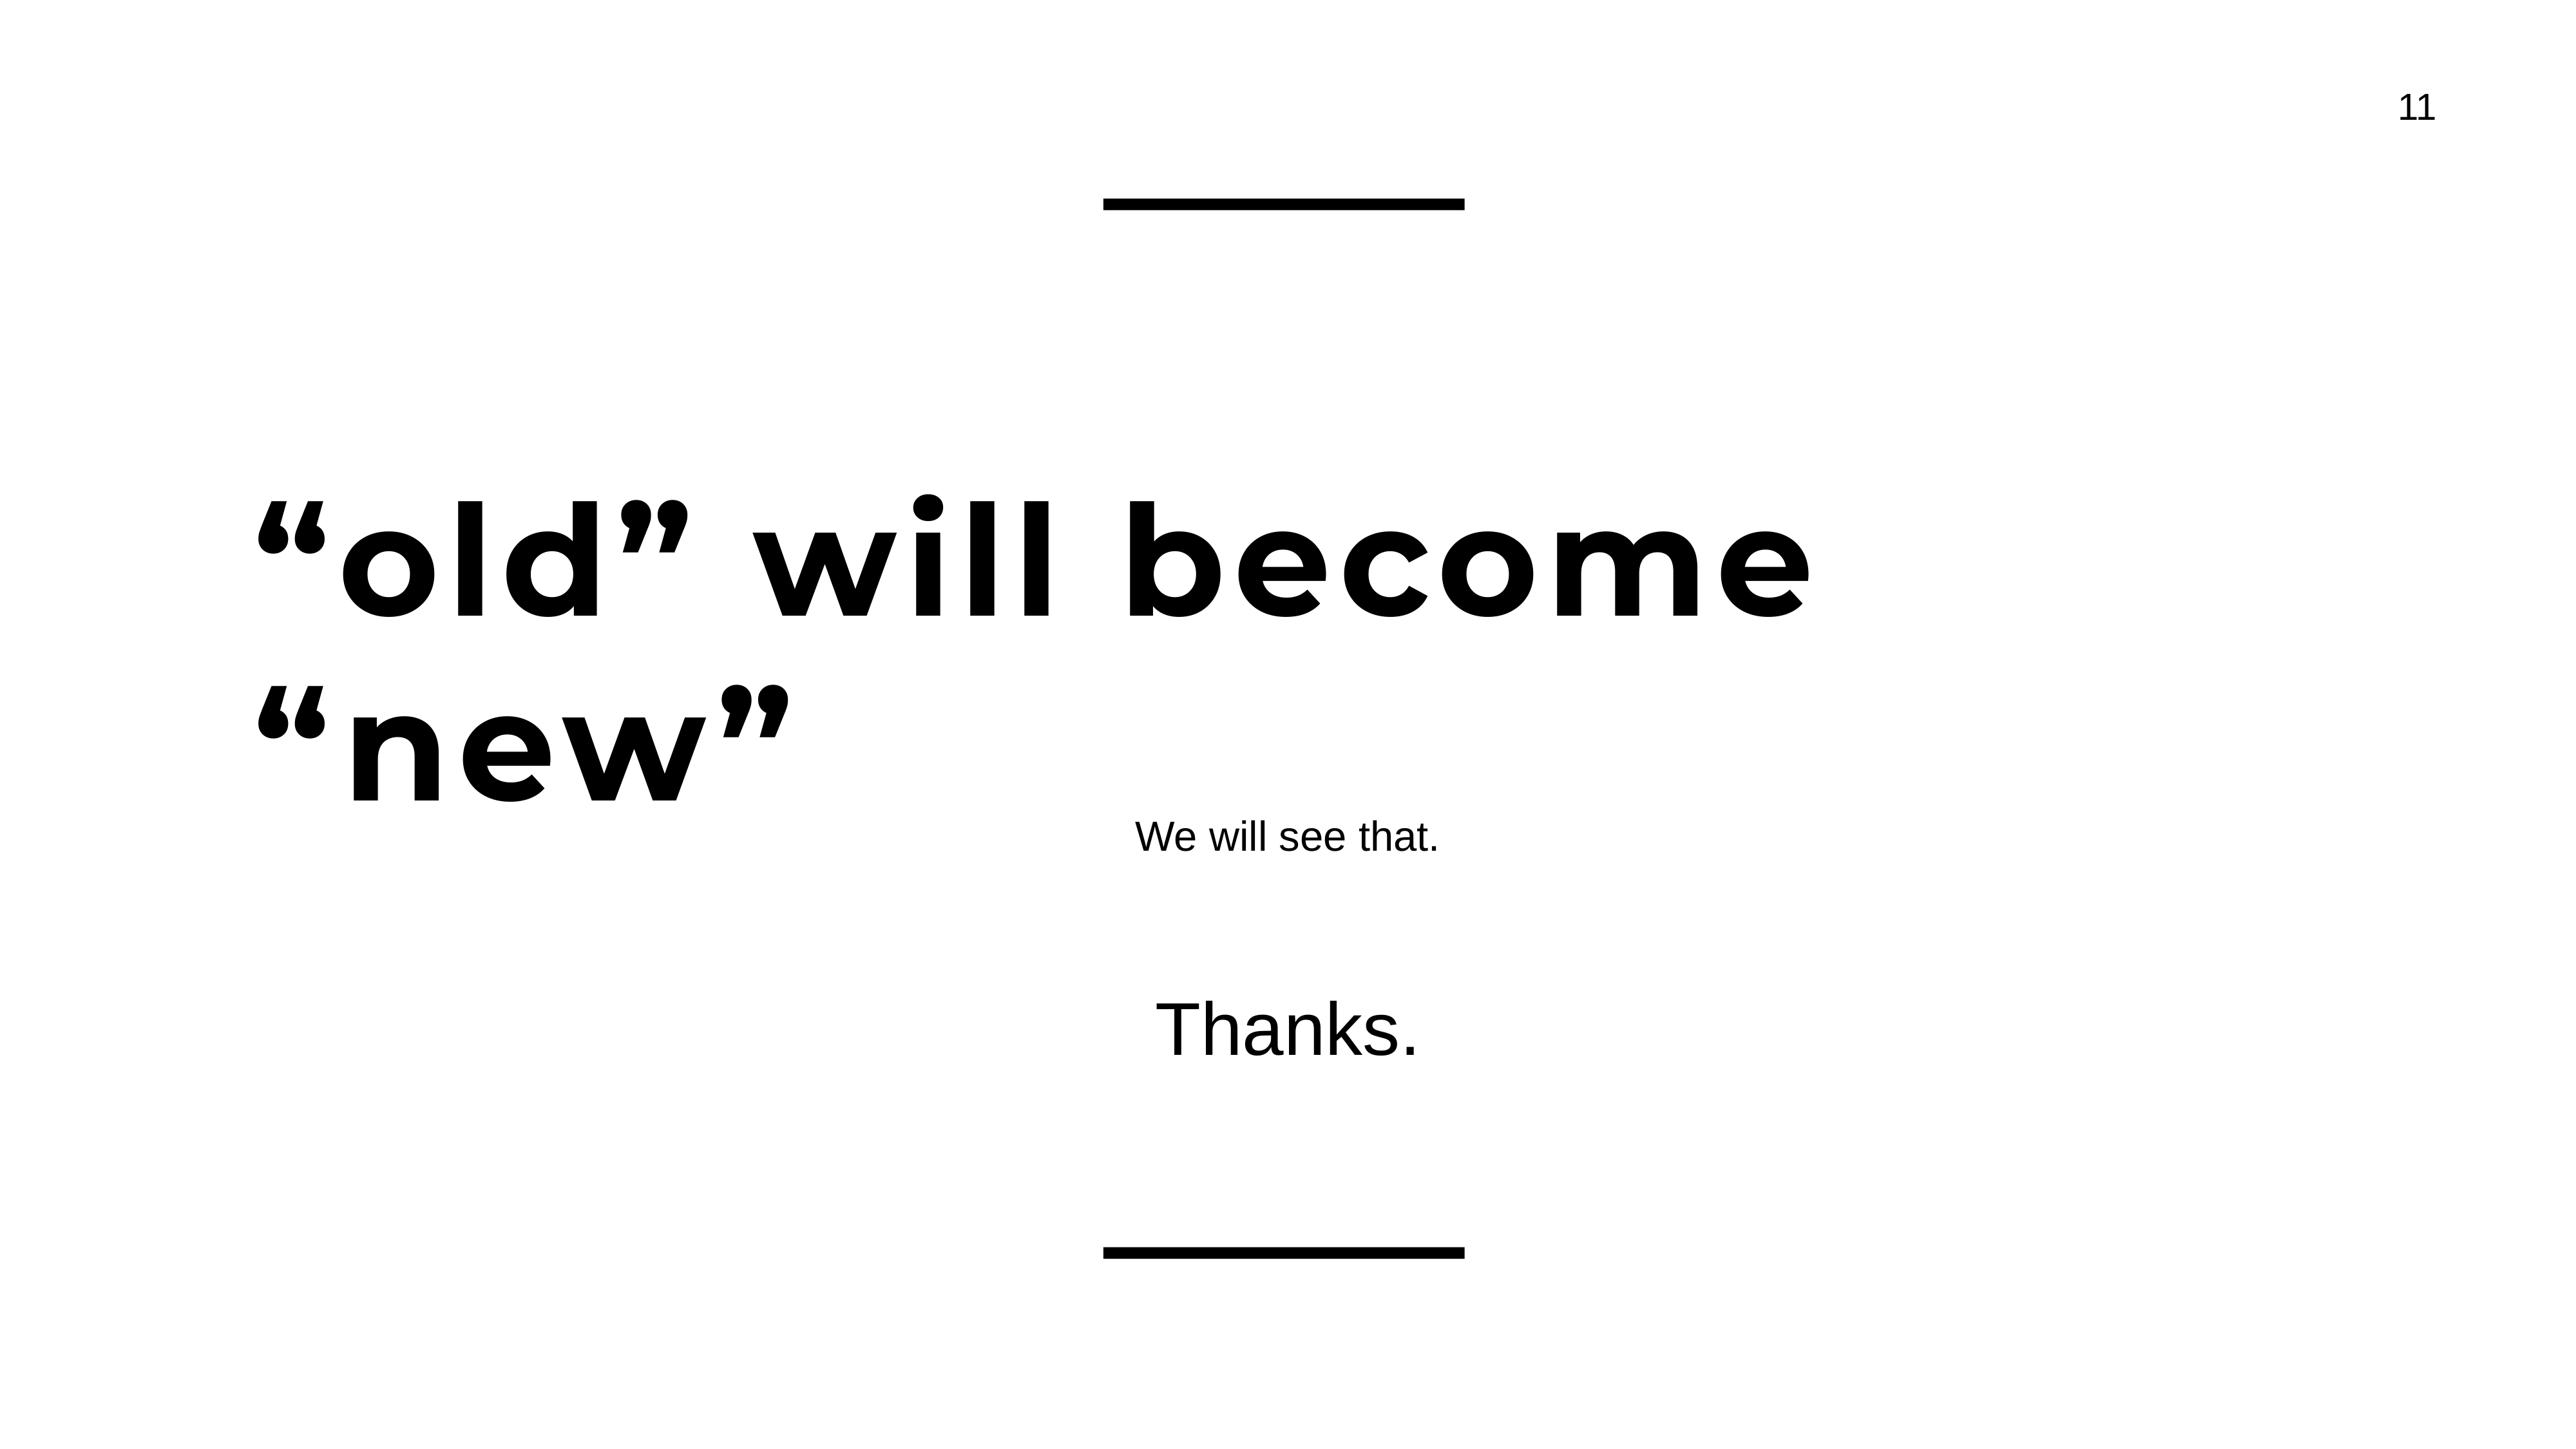

“old” will become “new”
We will see that.
Thanks.